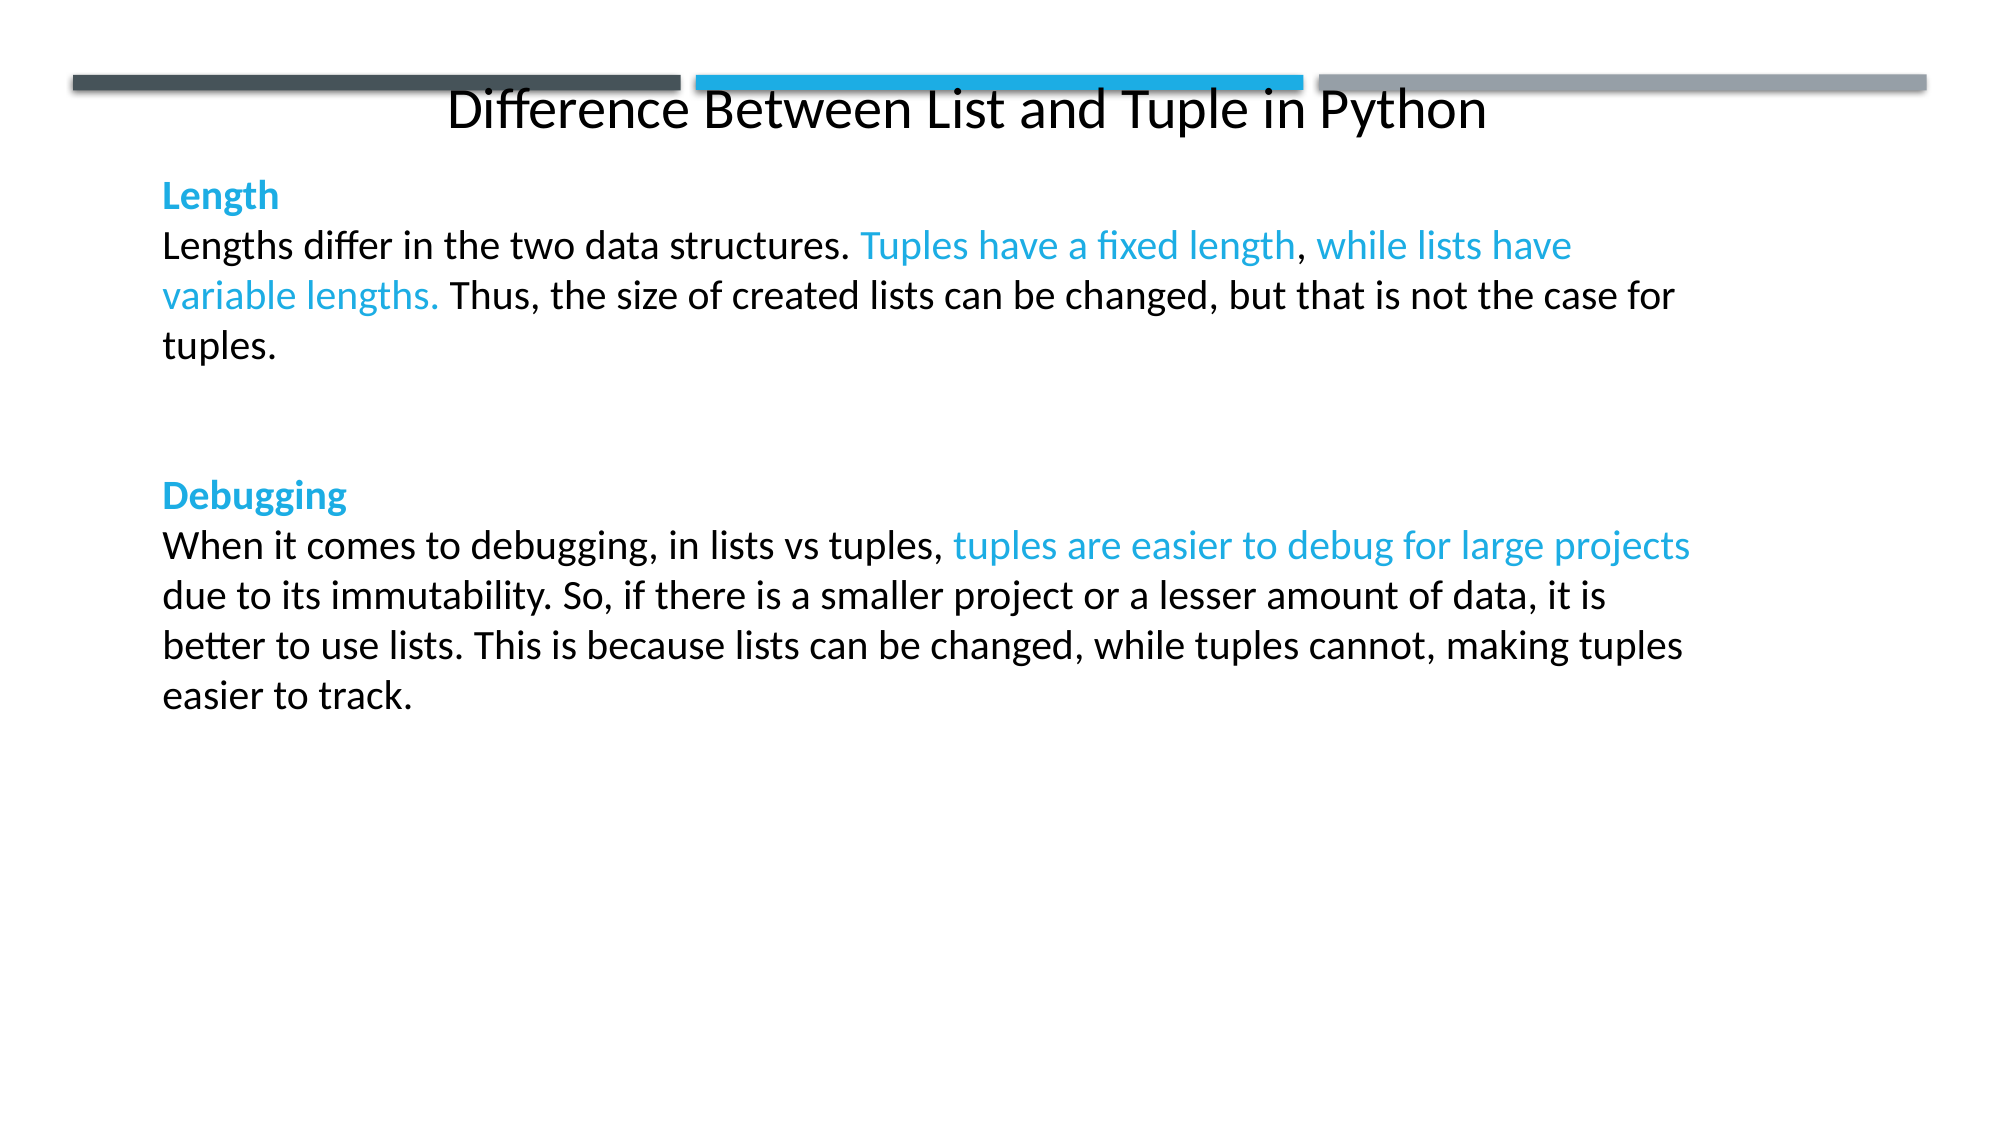

Difference Between List and Tuple in Python
Length
Lengths differ in the two data structures. Tuples have a fixed length, while lists have variable lengths. Thus, the size of created lists can be changed, but that is not the case for tuples.

Debugging
When it comes to debugging, in lists vs tuples, tuples are easier to debug for large projects due to its immutability. So, if there is a smaller project or a lesser amount of data, it is better to use lists. This is because lists can be changed, while tuples cannot, making tuples easier to track.